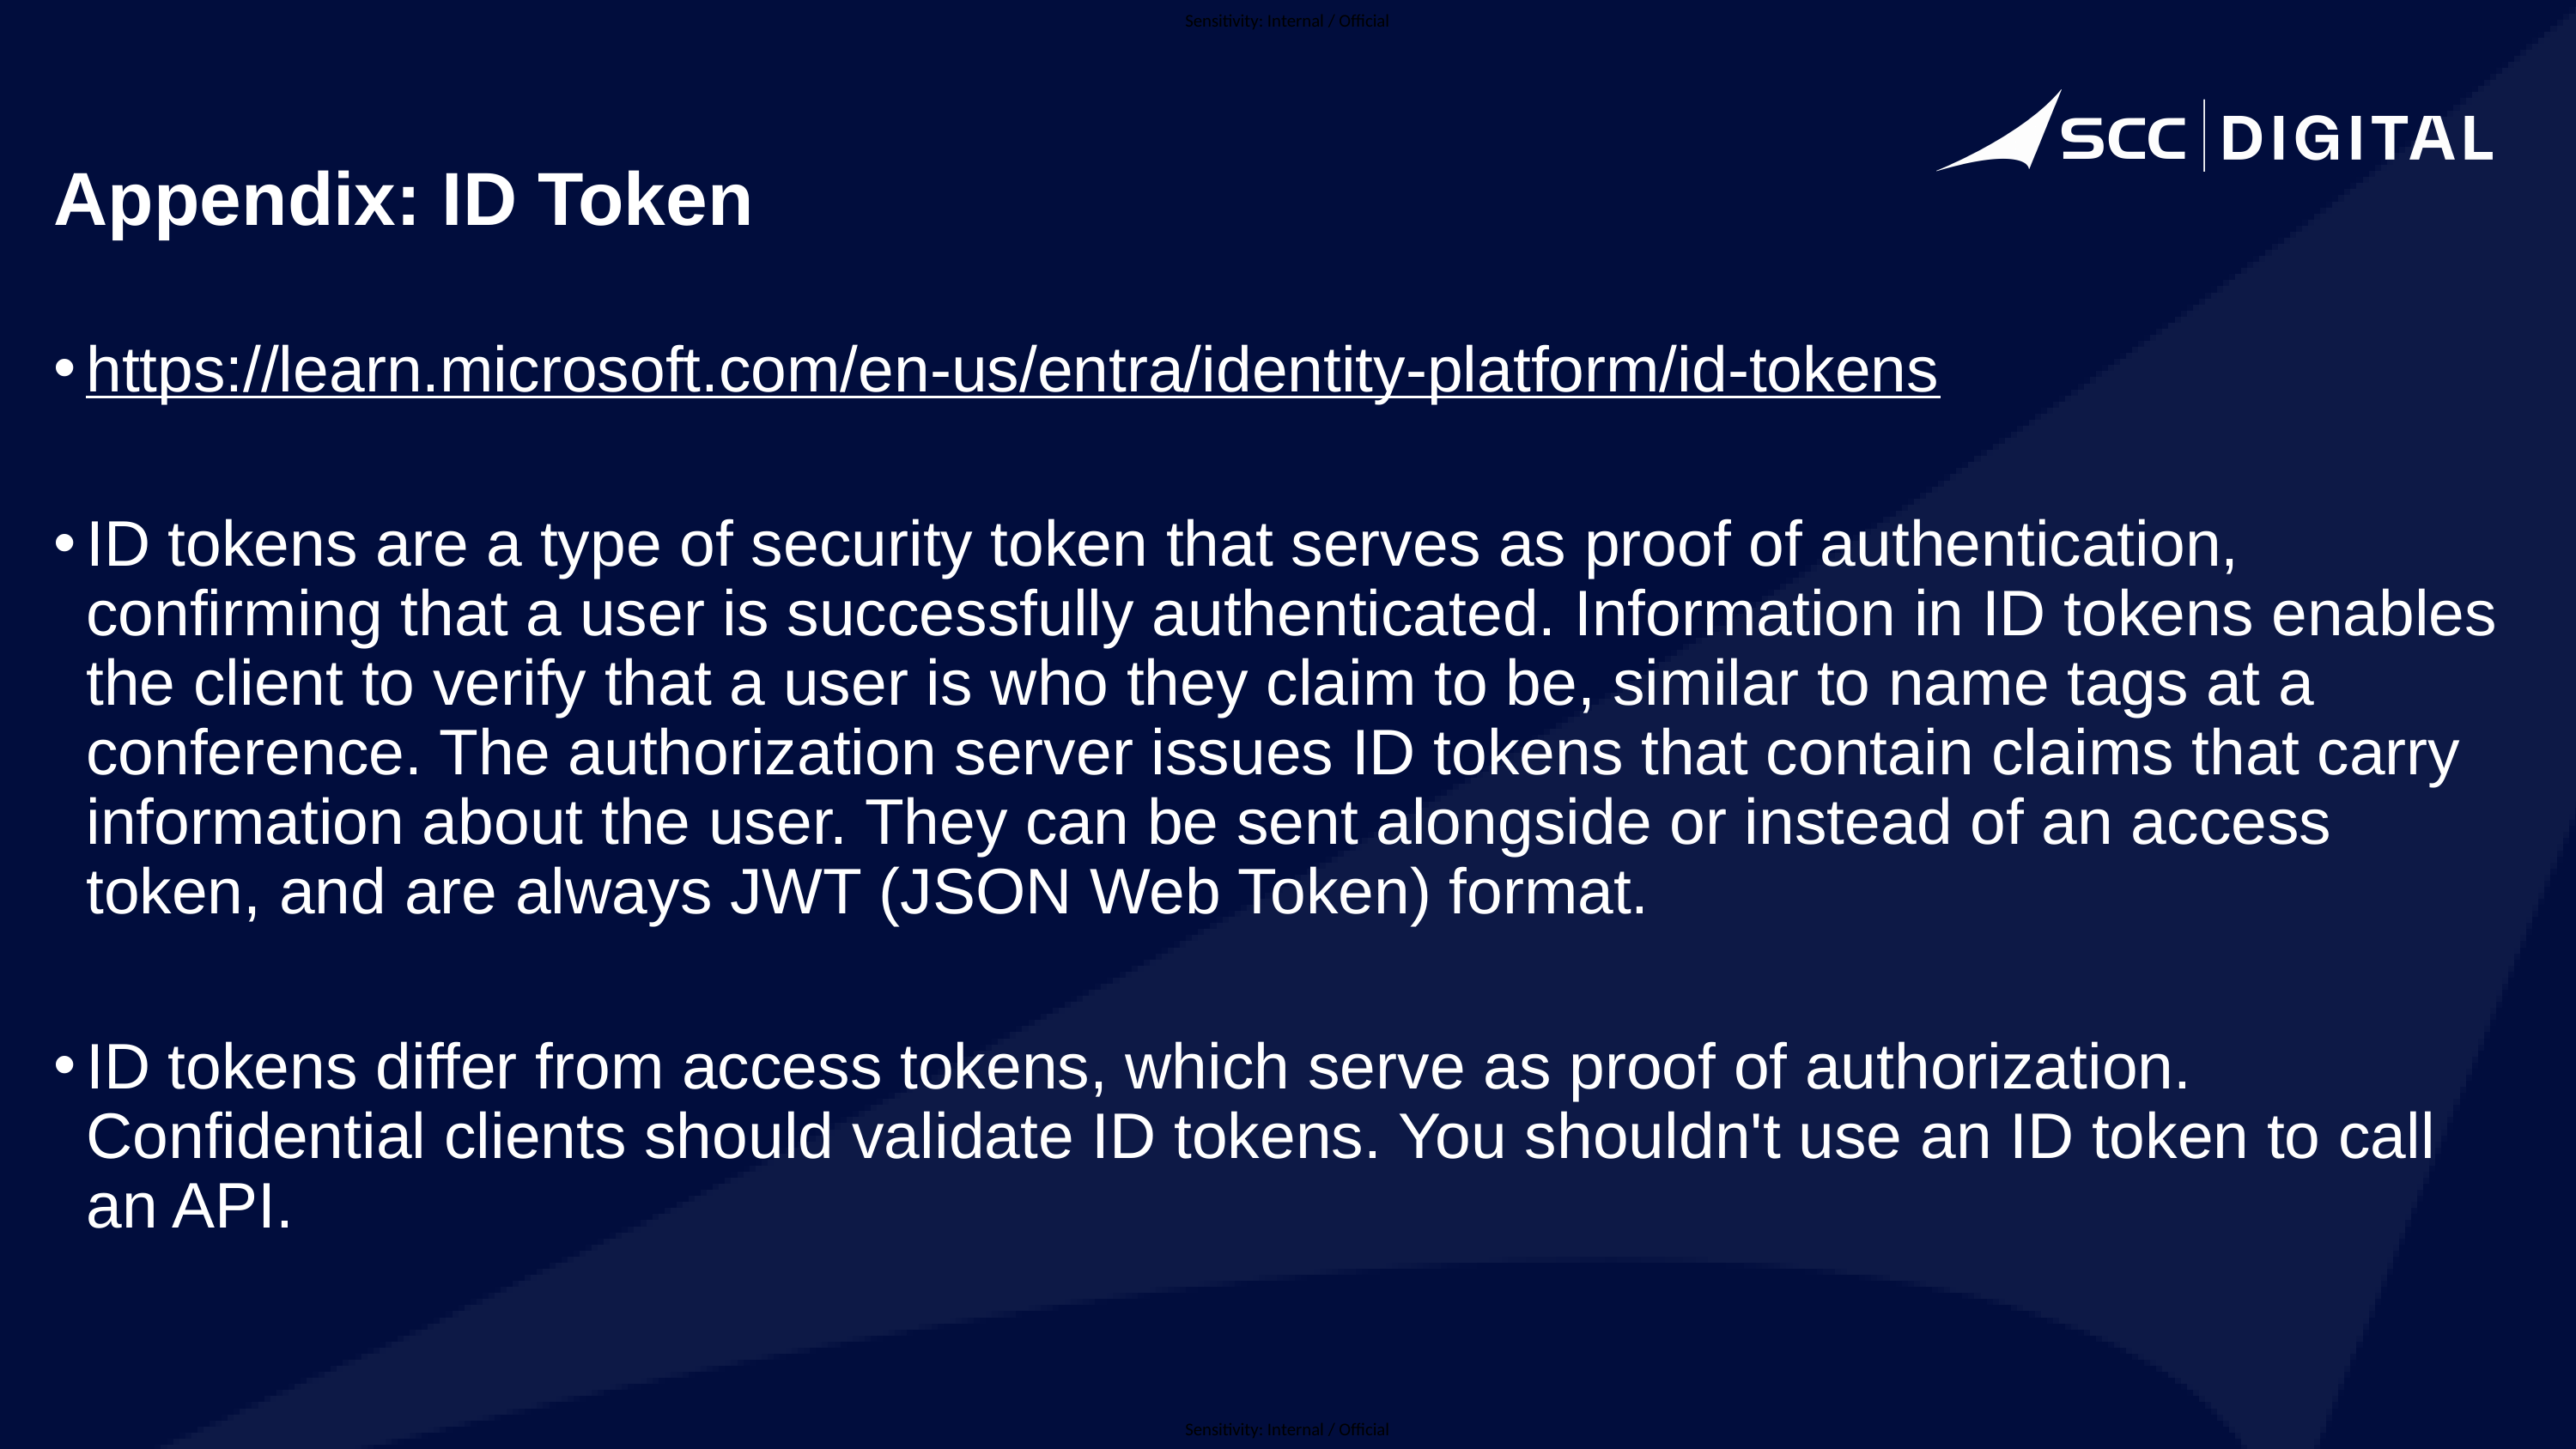

# Appendix: ID Token
https://learn.microsoft.com/en-us/entra/identity-platform/id-tokens

ID tokens are a type of security token that serves as proof of authentication, confirming that a user is successfully authenticated. Information in ID tokens enables the client to verify that a user is who they claim to be, similar to name tags at a conference. The authorization server issues ID tokens that contain claims that carry information about the user. They can be sent alongside or instead of an access token, and are always JWT (JSON Web Token) format.

ID tokens differ from access tokens, which serve as proof of authorization. Confidential clients should validate ID tokens. You shouldn't use an ID token to call an API.